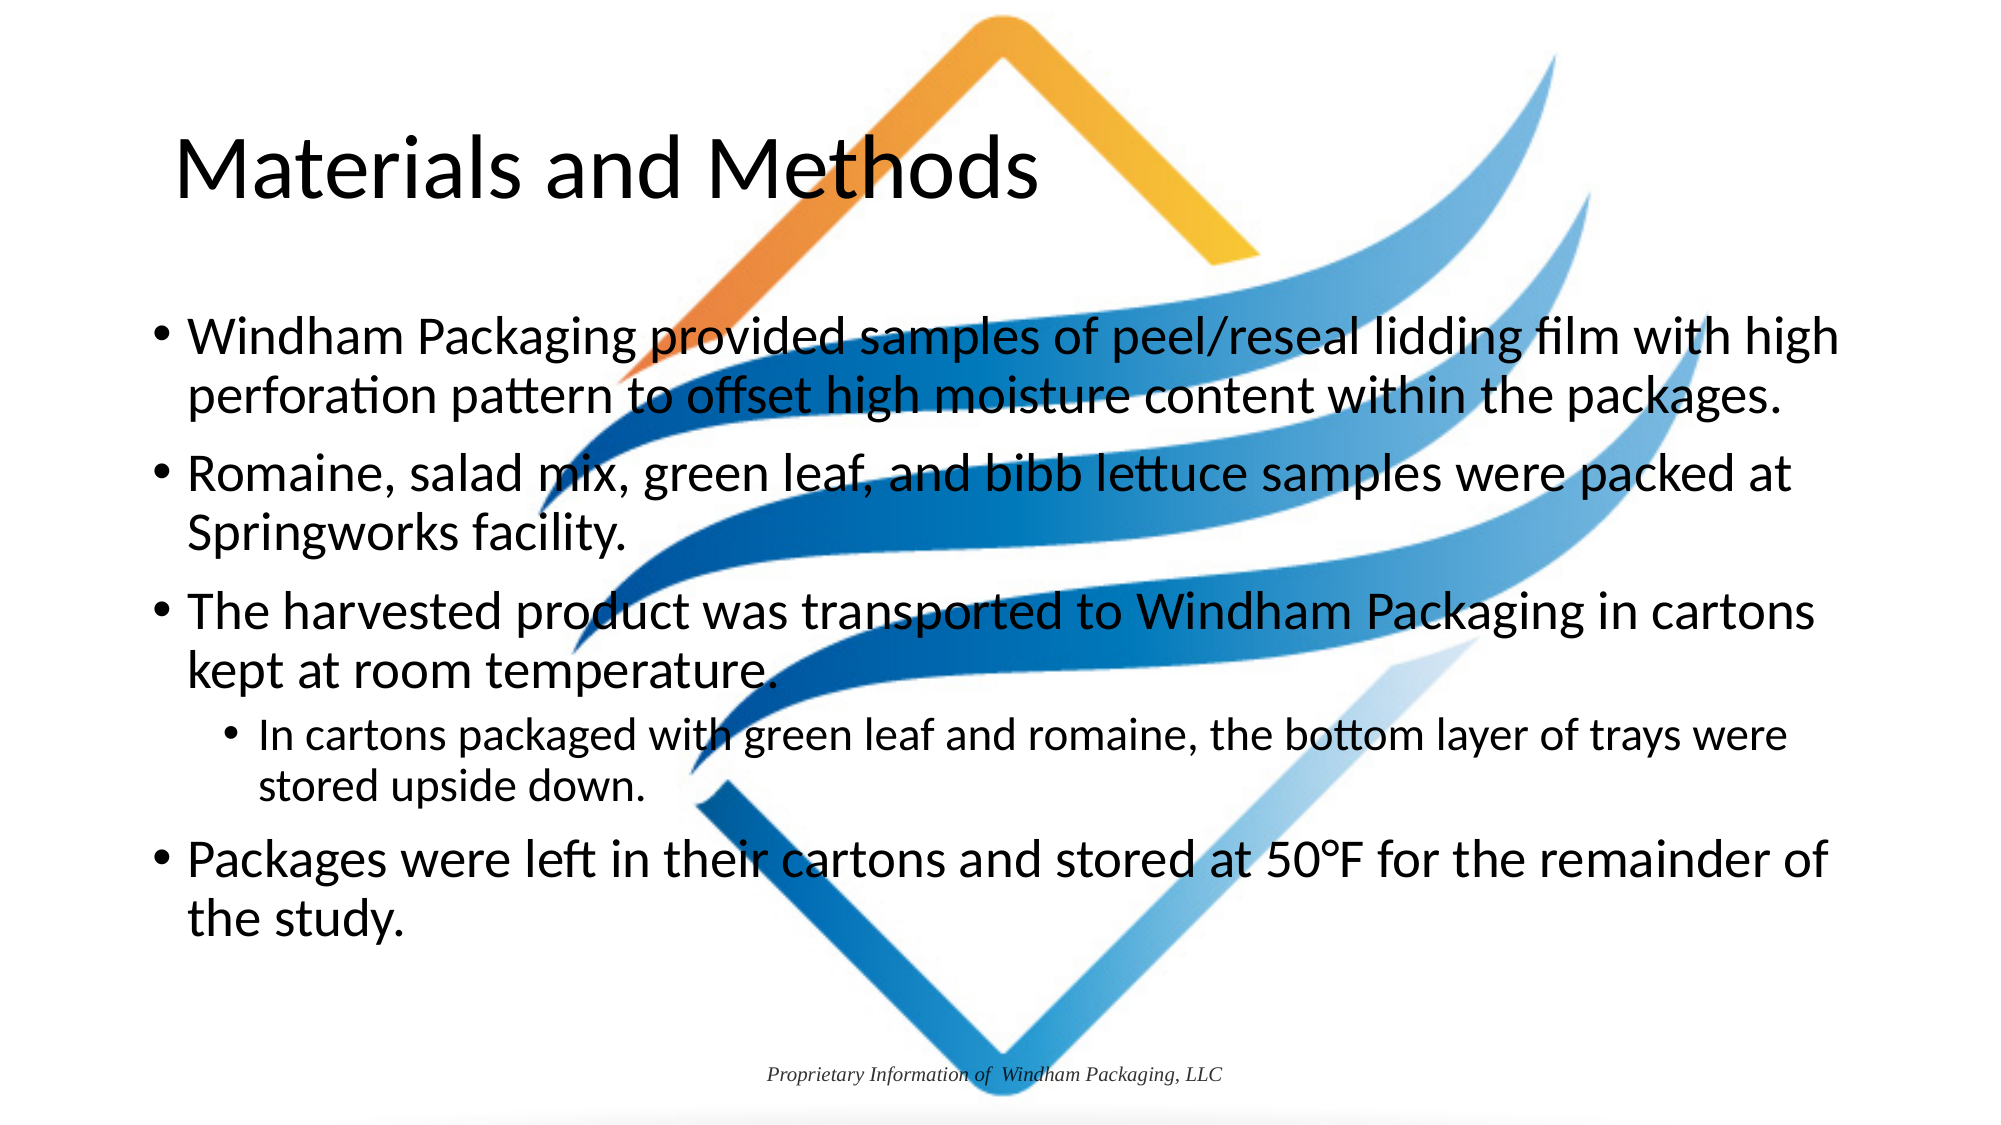

# Materials and Methods
Windham Packaging provided samples of peel/reseal lidding film with high perforation pattern to offset high moisture content within the packages.
Romaine, salad mix, green leaf, and bibb lettuce samples were packed at Springworks facility.
The harvested product was transported to Windham Packaging in cartons kept at room temperature.
In cartons packaged with green leaf and romaine, the bottom layer of trays were stored upside down.
Packages were left in their cartons and stored at 50°F for the remainder of the study.

Proprietary Information of  Windham Packaging, LLC